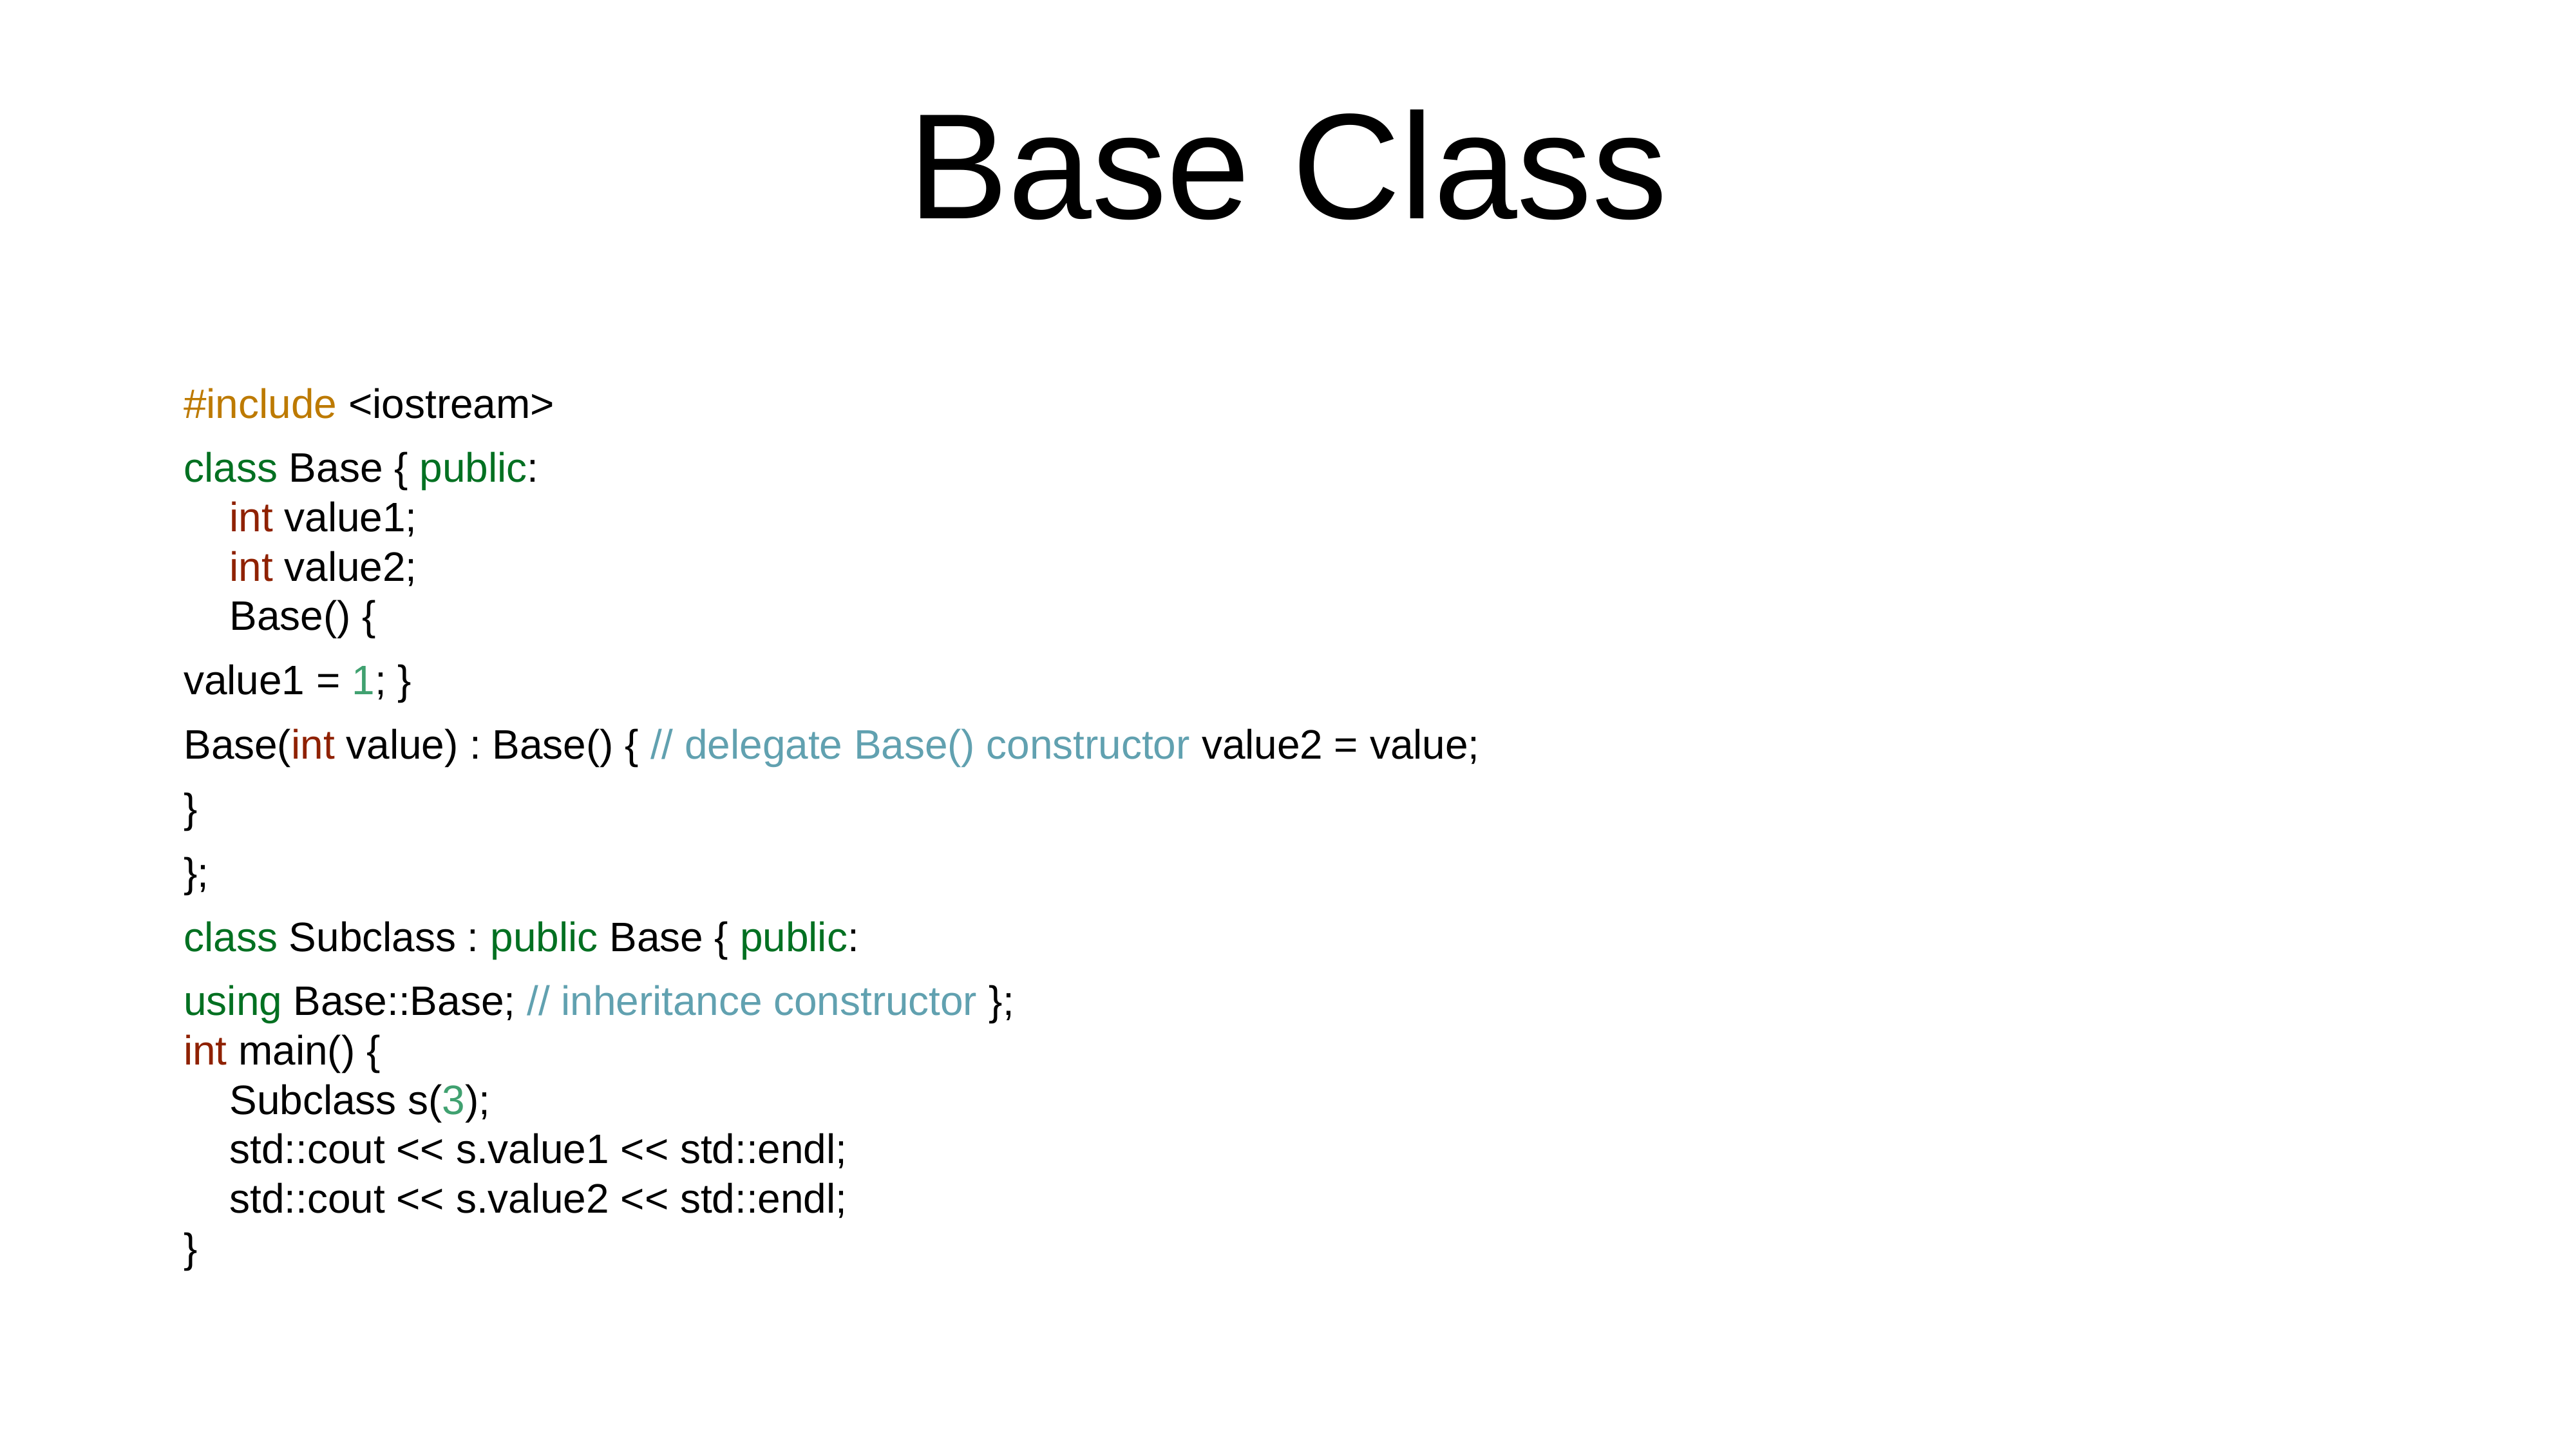

# Base Class
#include <iostream>
class Base { public:
    int value1;
    int value2;
    Base() {
value1 = 1; }
Base(int value) : Base() { // delegate Base() constructor value2 = value;
}
};
class Subclass : public Base { public:
using Base::Base; // inheritance constructor };
int main() {
    Subclass s(3);
    std::cout << s.value1 << std::endl;
    std::cout << s.value2 << std::endl;
}